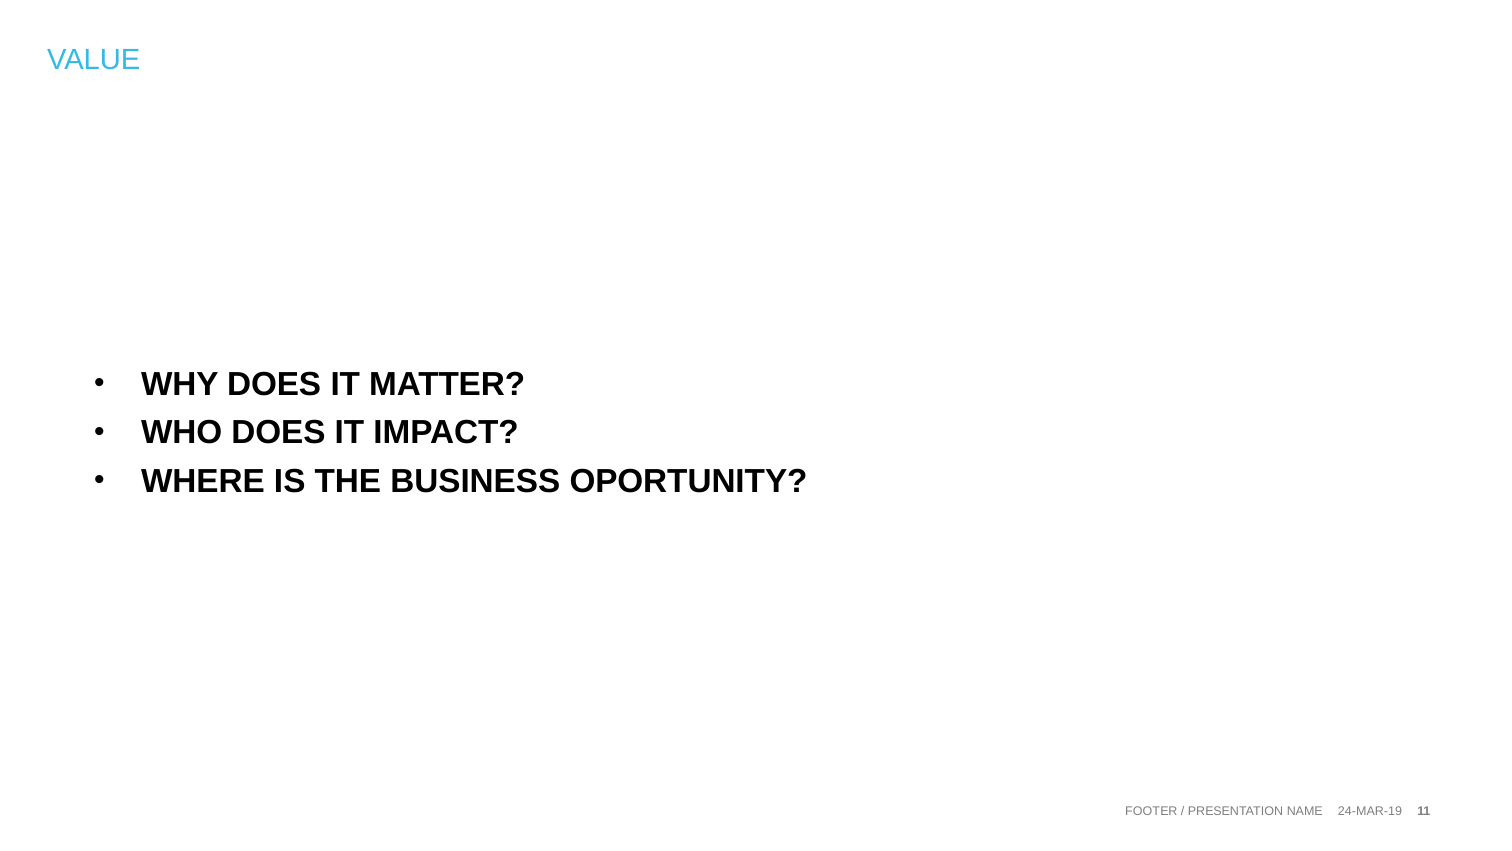

# VALUE
WHY DOES IT MATTER?
WHO DOES IT IMPACT?
WHERE IS THE BUSINESS OPORTUNITY?

11
FOOTER / PRESENTATION NAME
24-Mar-19